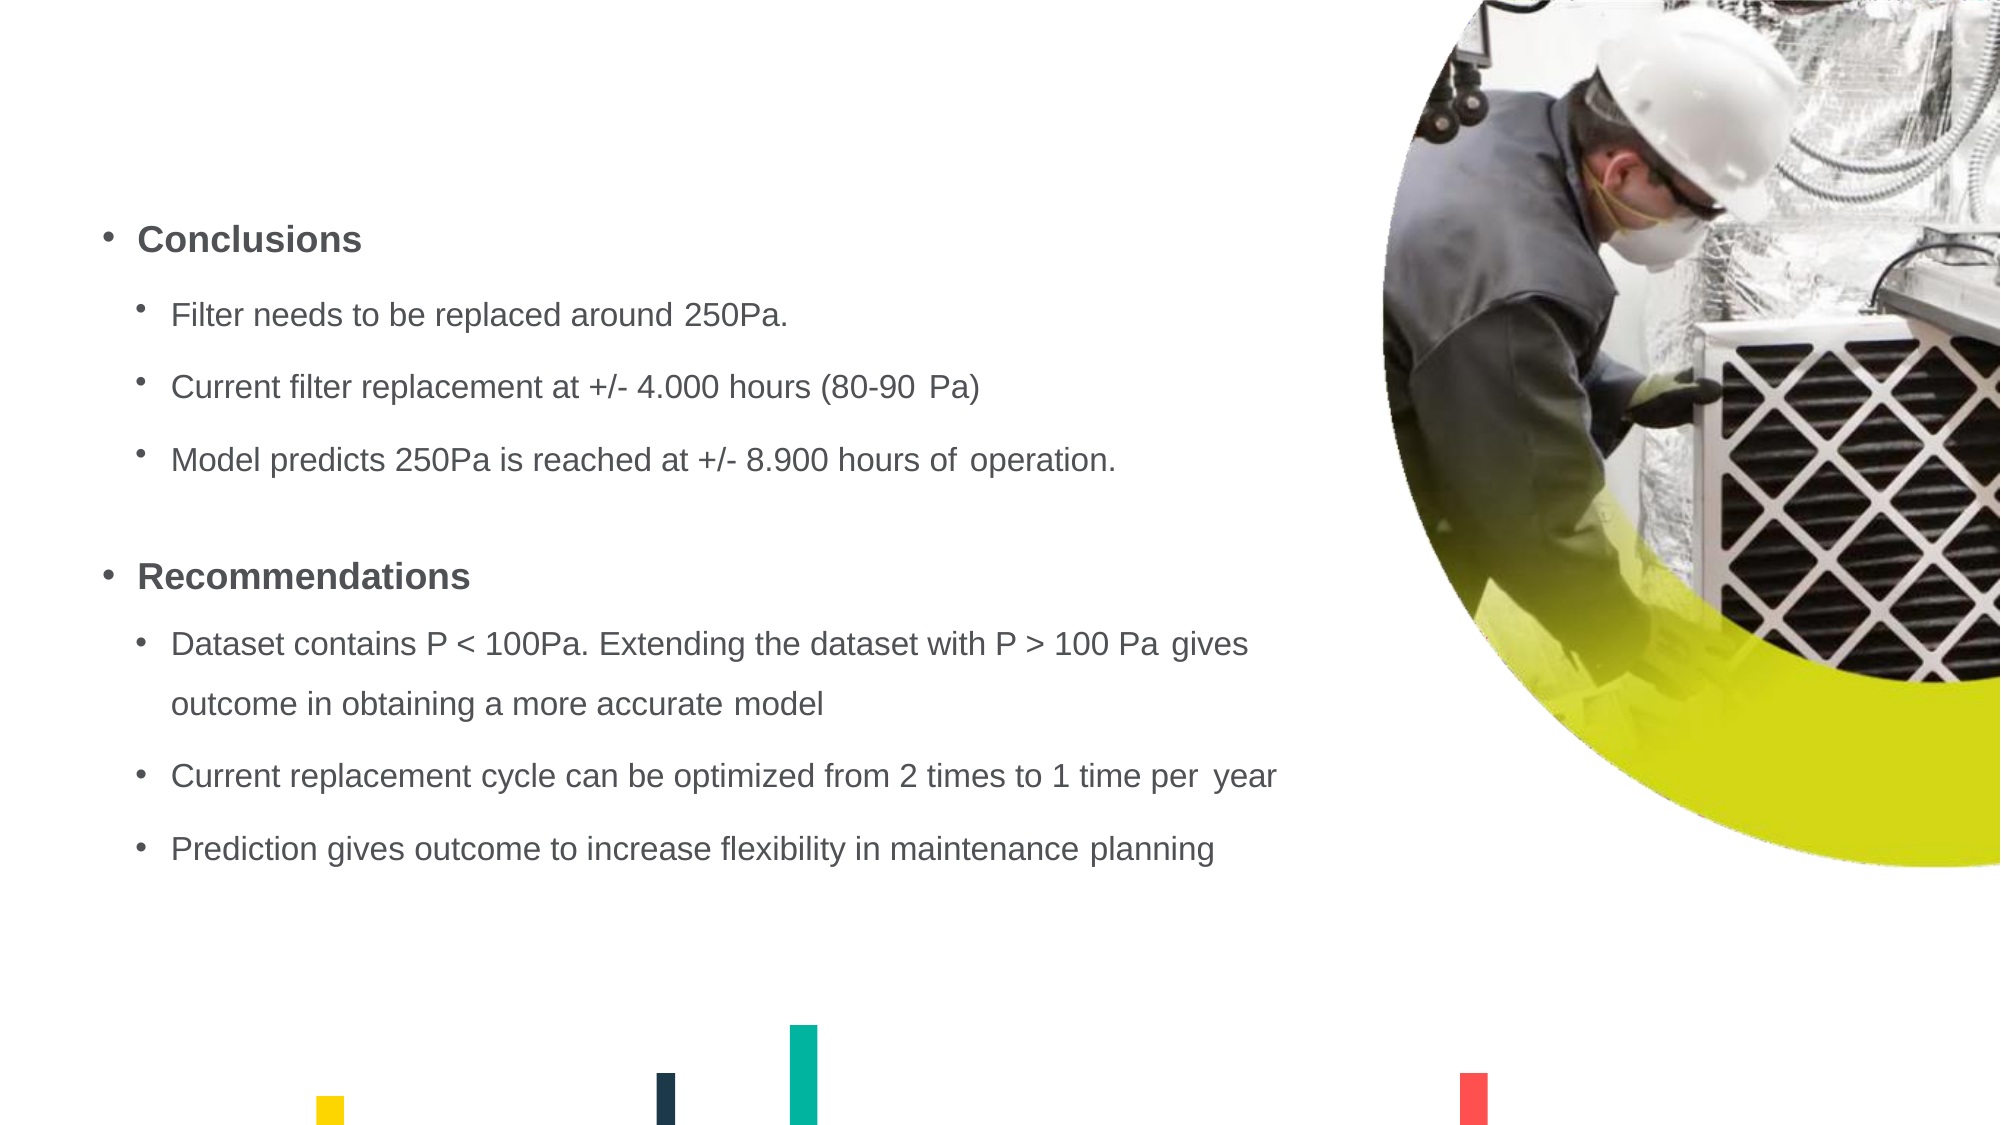

Conclusions
Filter needs to be replaced around 250Pa.
Current filter replacement at +/- 4.000 hours (80-90 Pa)
Model predicts 250Pa is reached at +/- 8.900 hours of operation.

Recommendations
Dataset contains P < 100Pa. Extending the dataset with P > 100 Pa gives
outcome in obtaining a more accurate model
Current replacement cycle can be optimized from 2 times to 1 time per year
Prediction gives outcome to increase flexibility in maintenance planning